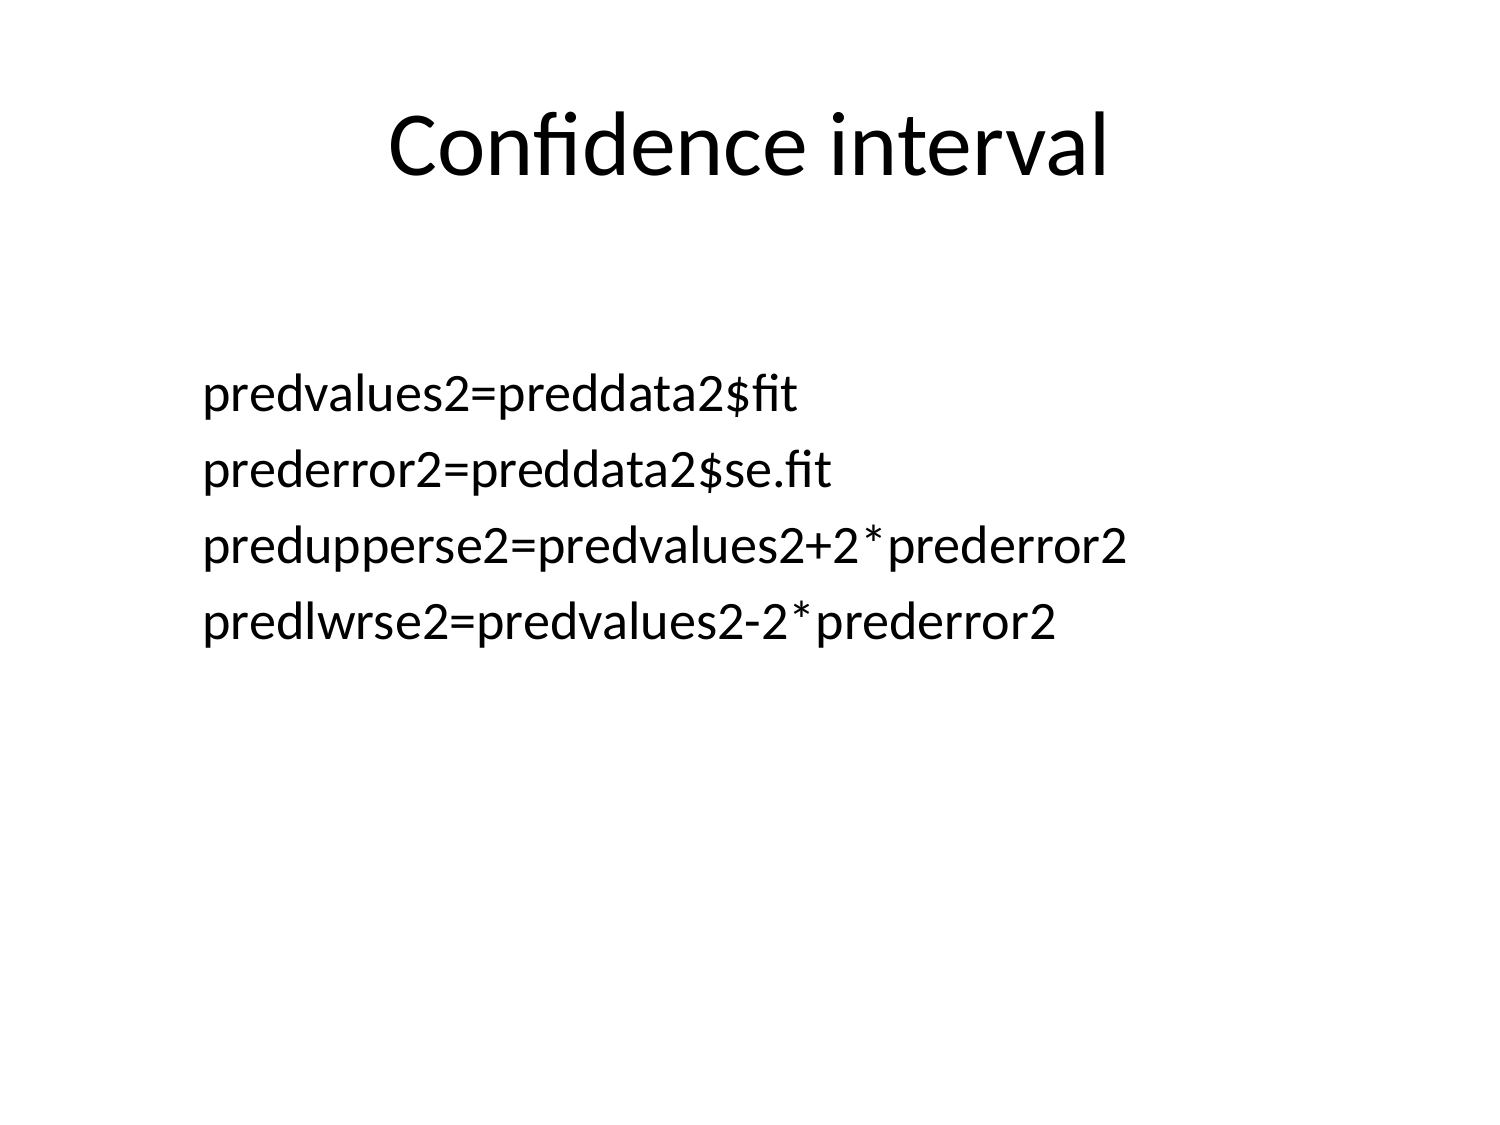

# Confidence interval
predvalues2=preddata2$fit
prederror2=preddata2$se.fit
predupperse2=predvalues2+2*prederror2
predlwrse2=predvalues2-2*prederror2